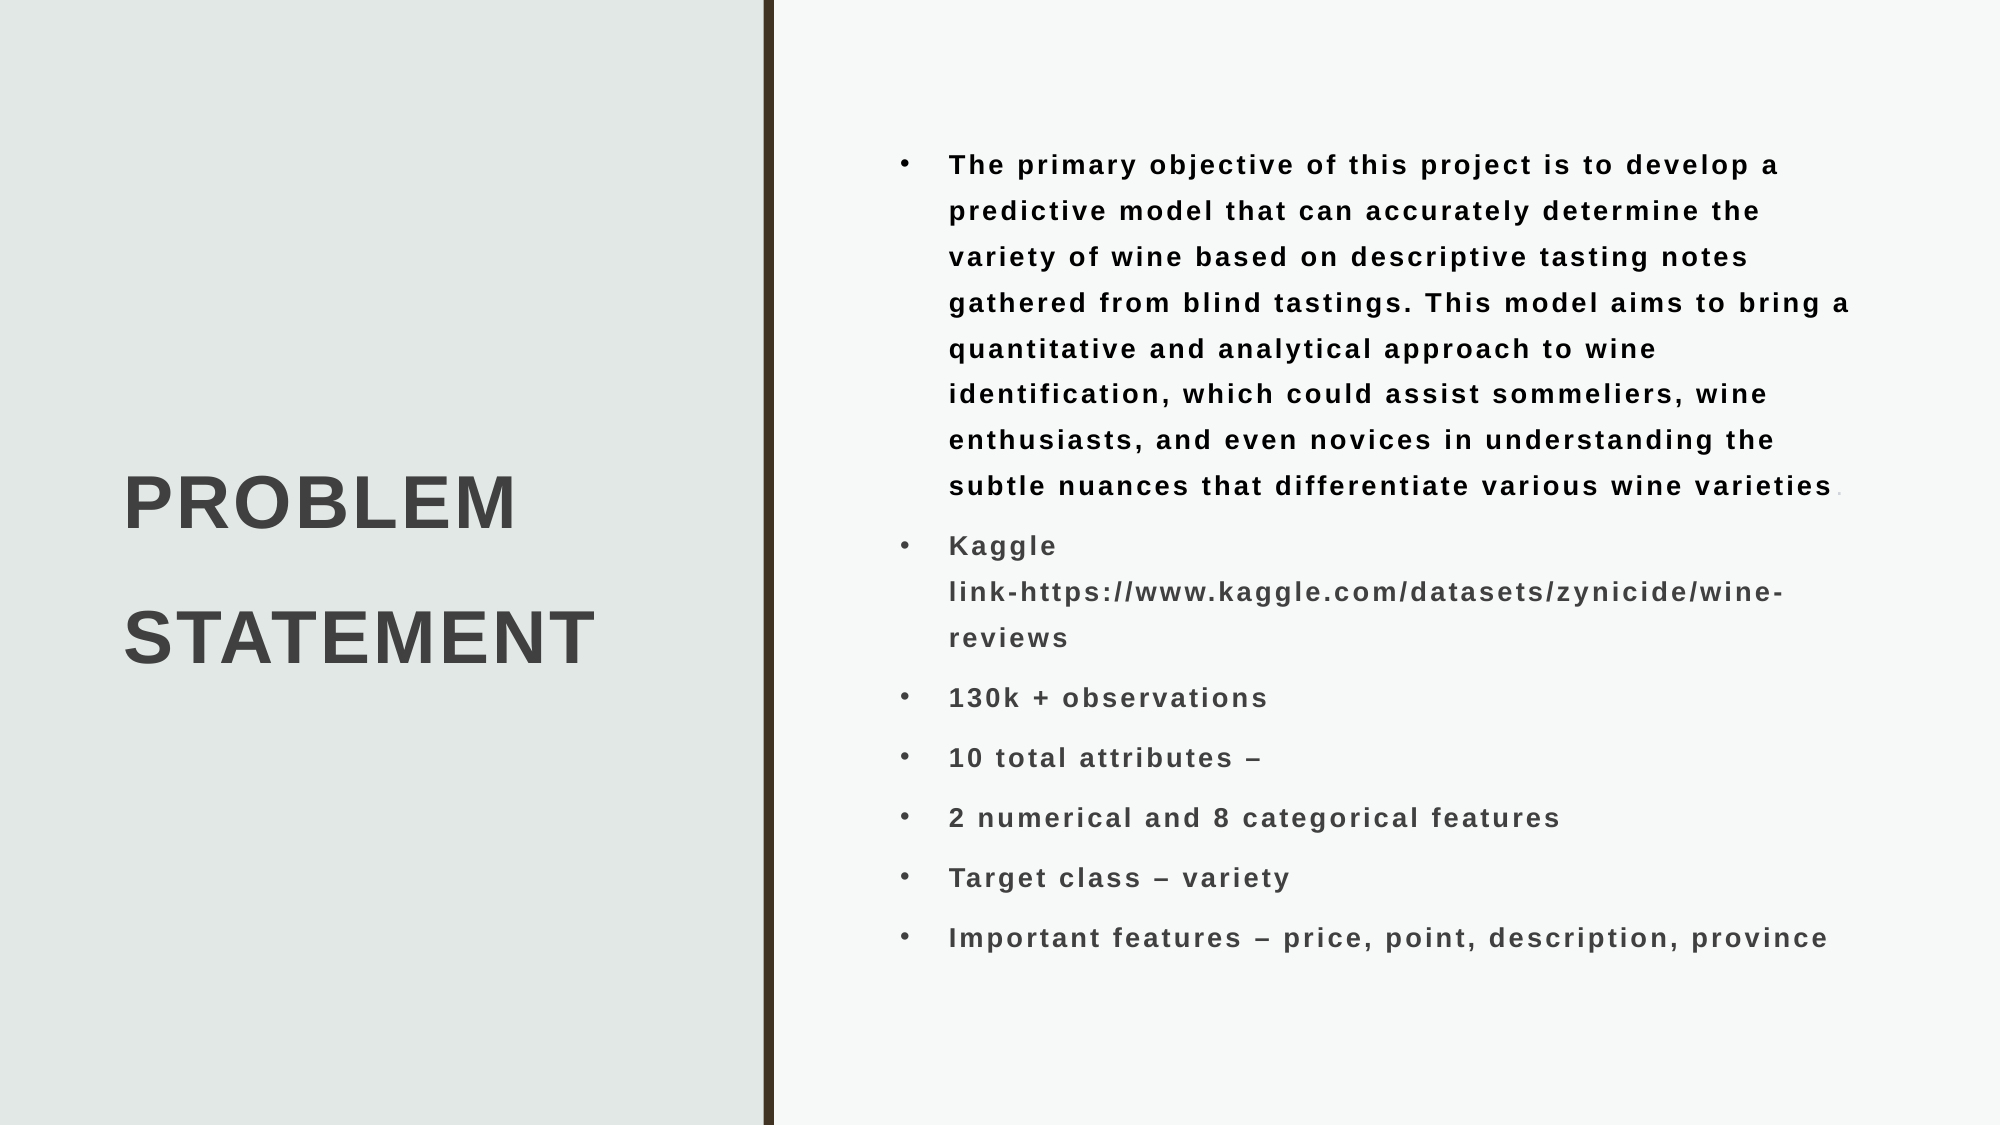

# PROBLEM STATEMENT
The primary objective of this project is to develop a predictive model that can accurately determine the variety of wine based on descriptive tasting notes gathered from blind tastings. This model aims to bring a quantitative and analytical approach to wine identification, which could assist sommeliers, wine enthusiasts, and even novices in understanding the subtle nuances that differentiate various wine varieties.
Kaggle link-https://www.kaggle.com/datasets/zynicide/wine-reviews
130k + observations
10 total attributes –
2 numerical and 8 categorical features
Target class – variety
Important features – price, point, description, province